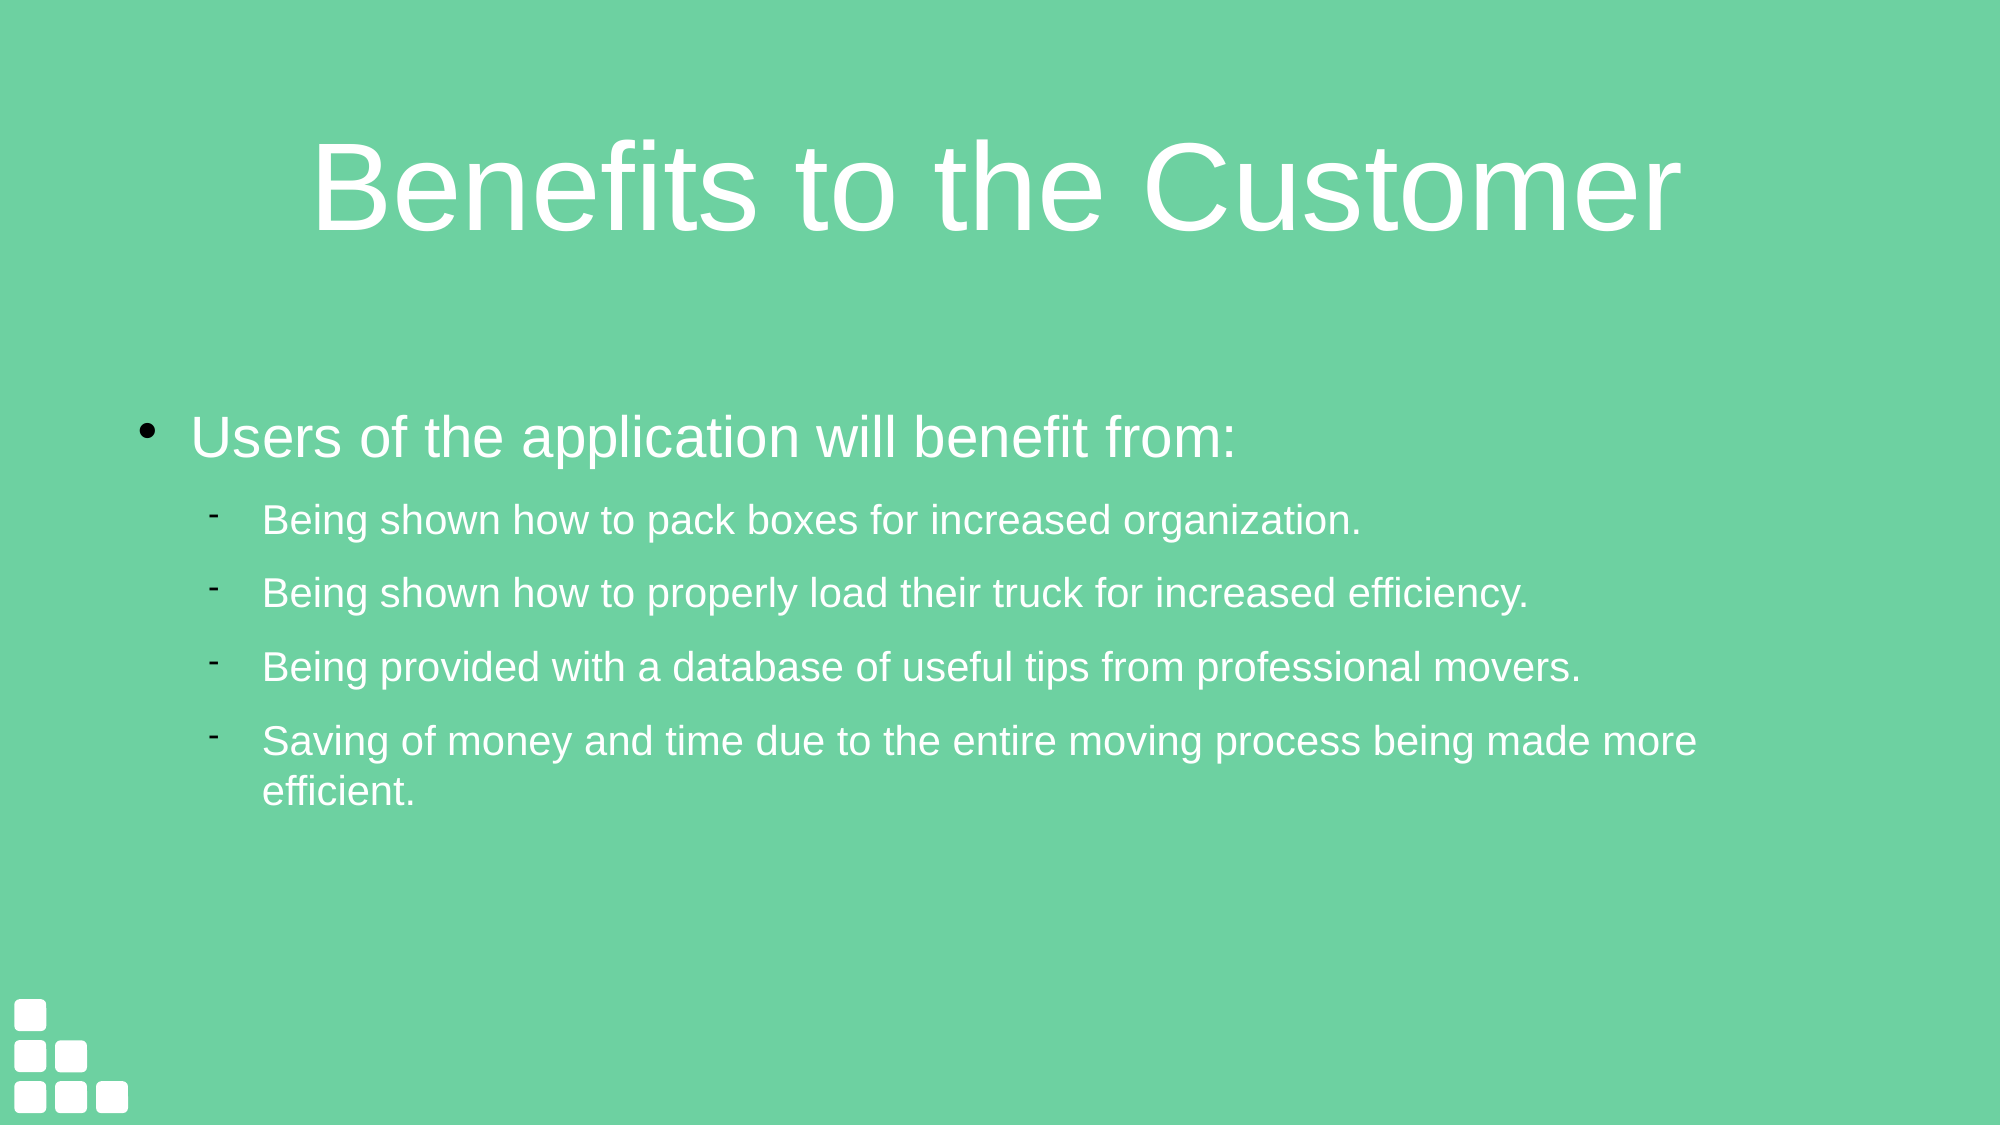

Benefits to the Customer
Users of the application will benefit from:
Being shown how to pack boxes for increased organization.
Being shown how to properly load their truck for increased efficiency.
Being provided with a database of useful tips from professional movers.
Saving of money and time due to the entire moving process being made more efficient.